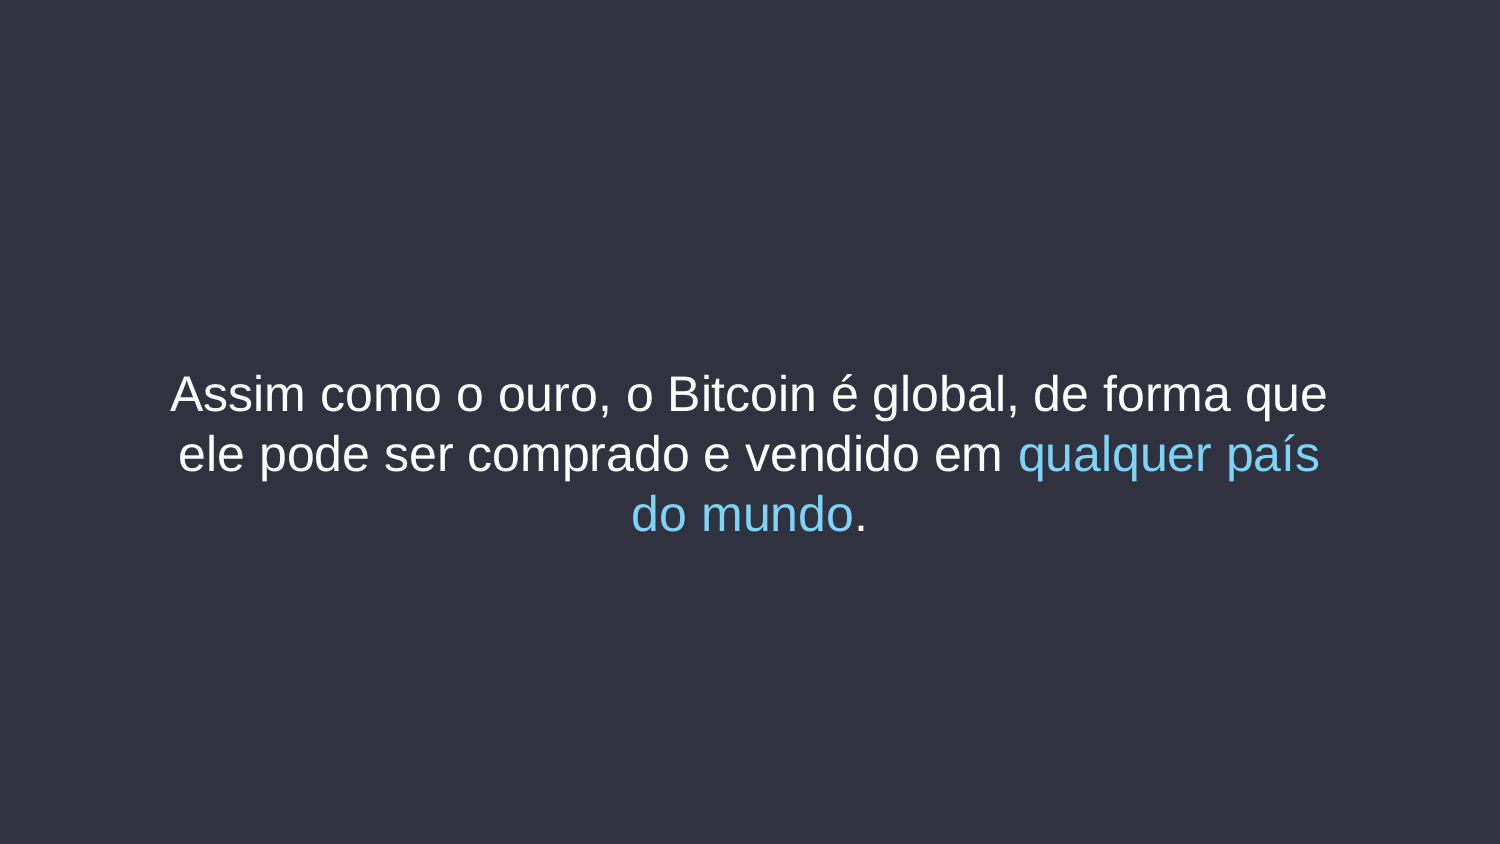

# Assim como o ouro, o Bitcoin é global, de forma que ele pode ser comprado e vendido em qualquer país do mundo.